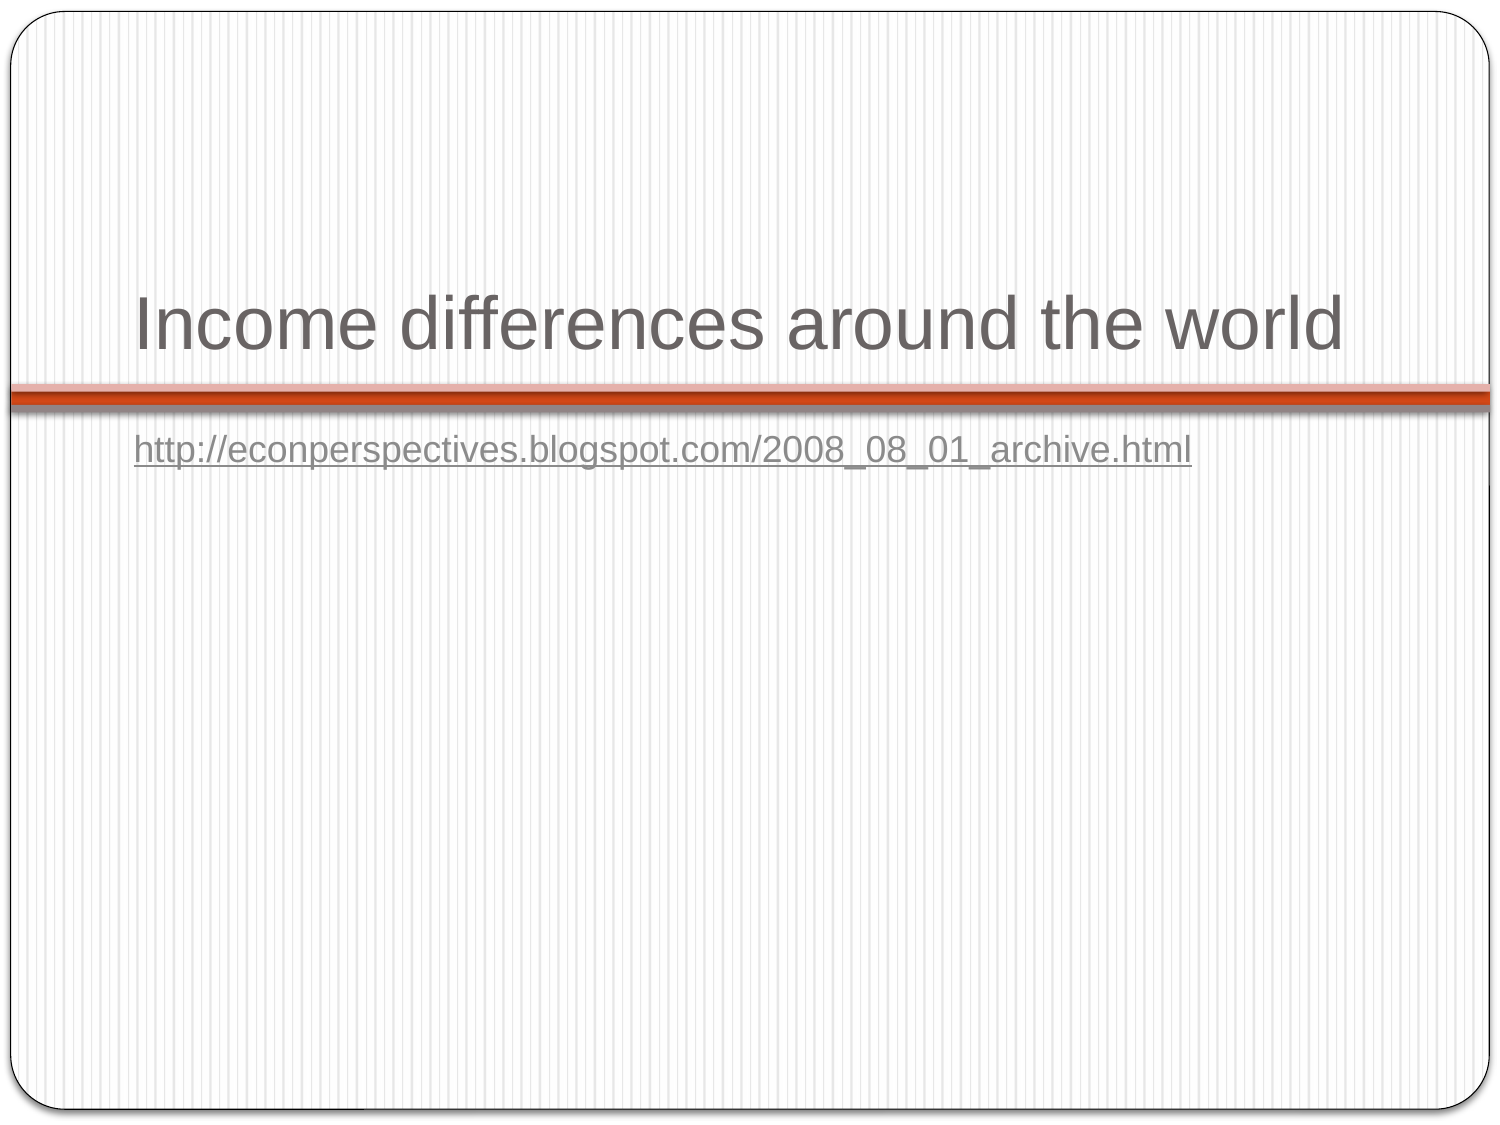

# Income differences around the world
http://econperspectives.blogspot.com/2008_08_01_archive.html